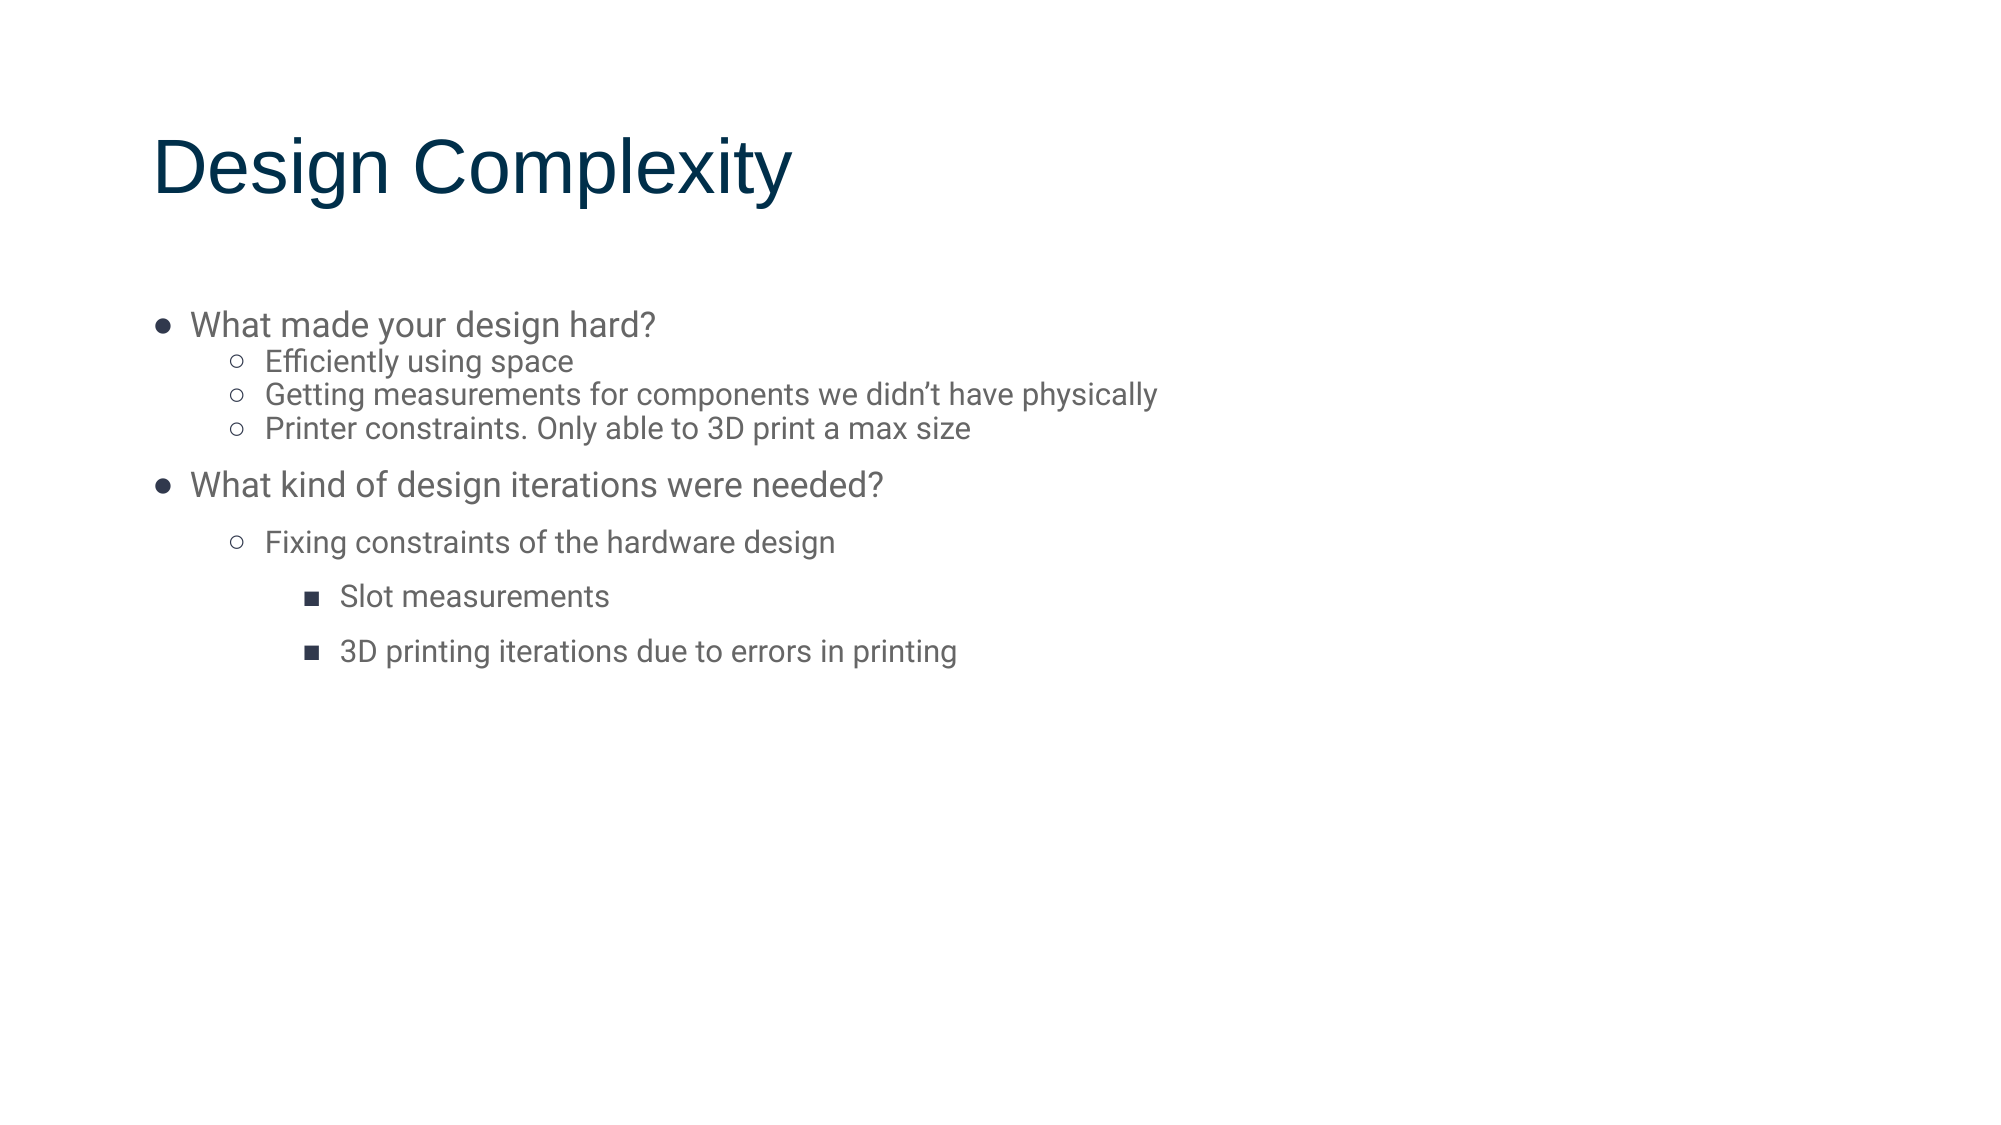

# Design Complexity
What made your design hard?
Efficiently using space
Getting measurements for components we didn’t have physically
Printer constraints. Only able to 3D print a max size
What kind of design iterations were needed?
Fixing constraints of the hardware design
Slot measurements
3D printing iterations due to errors in printing